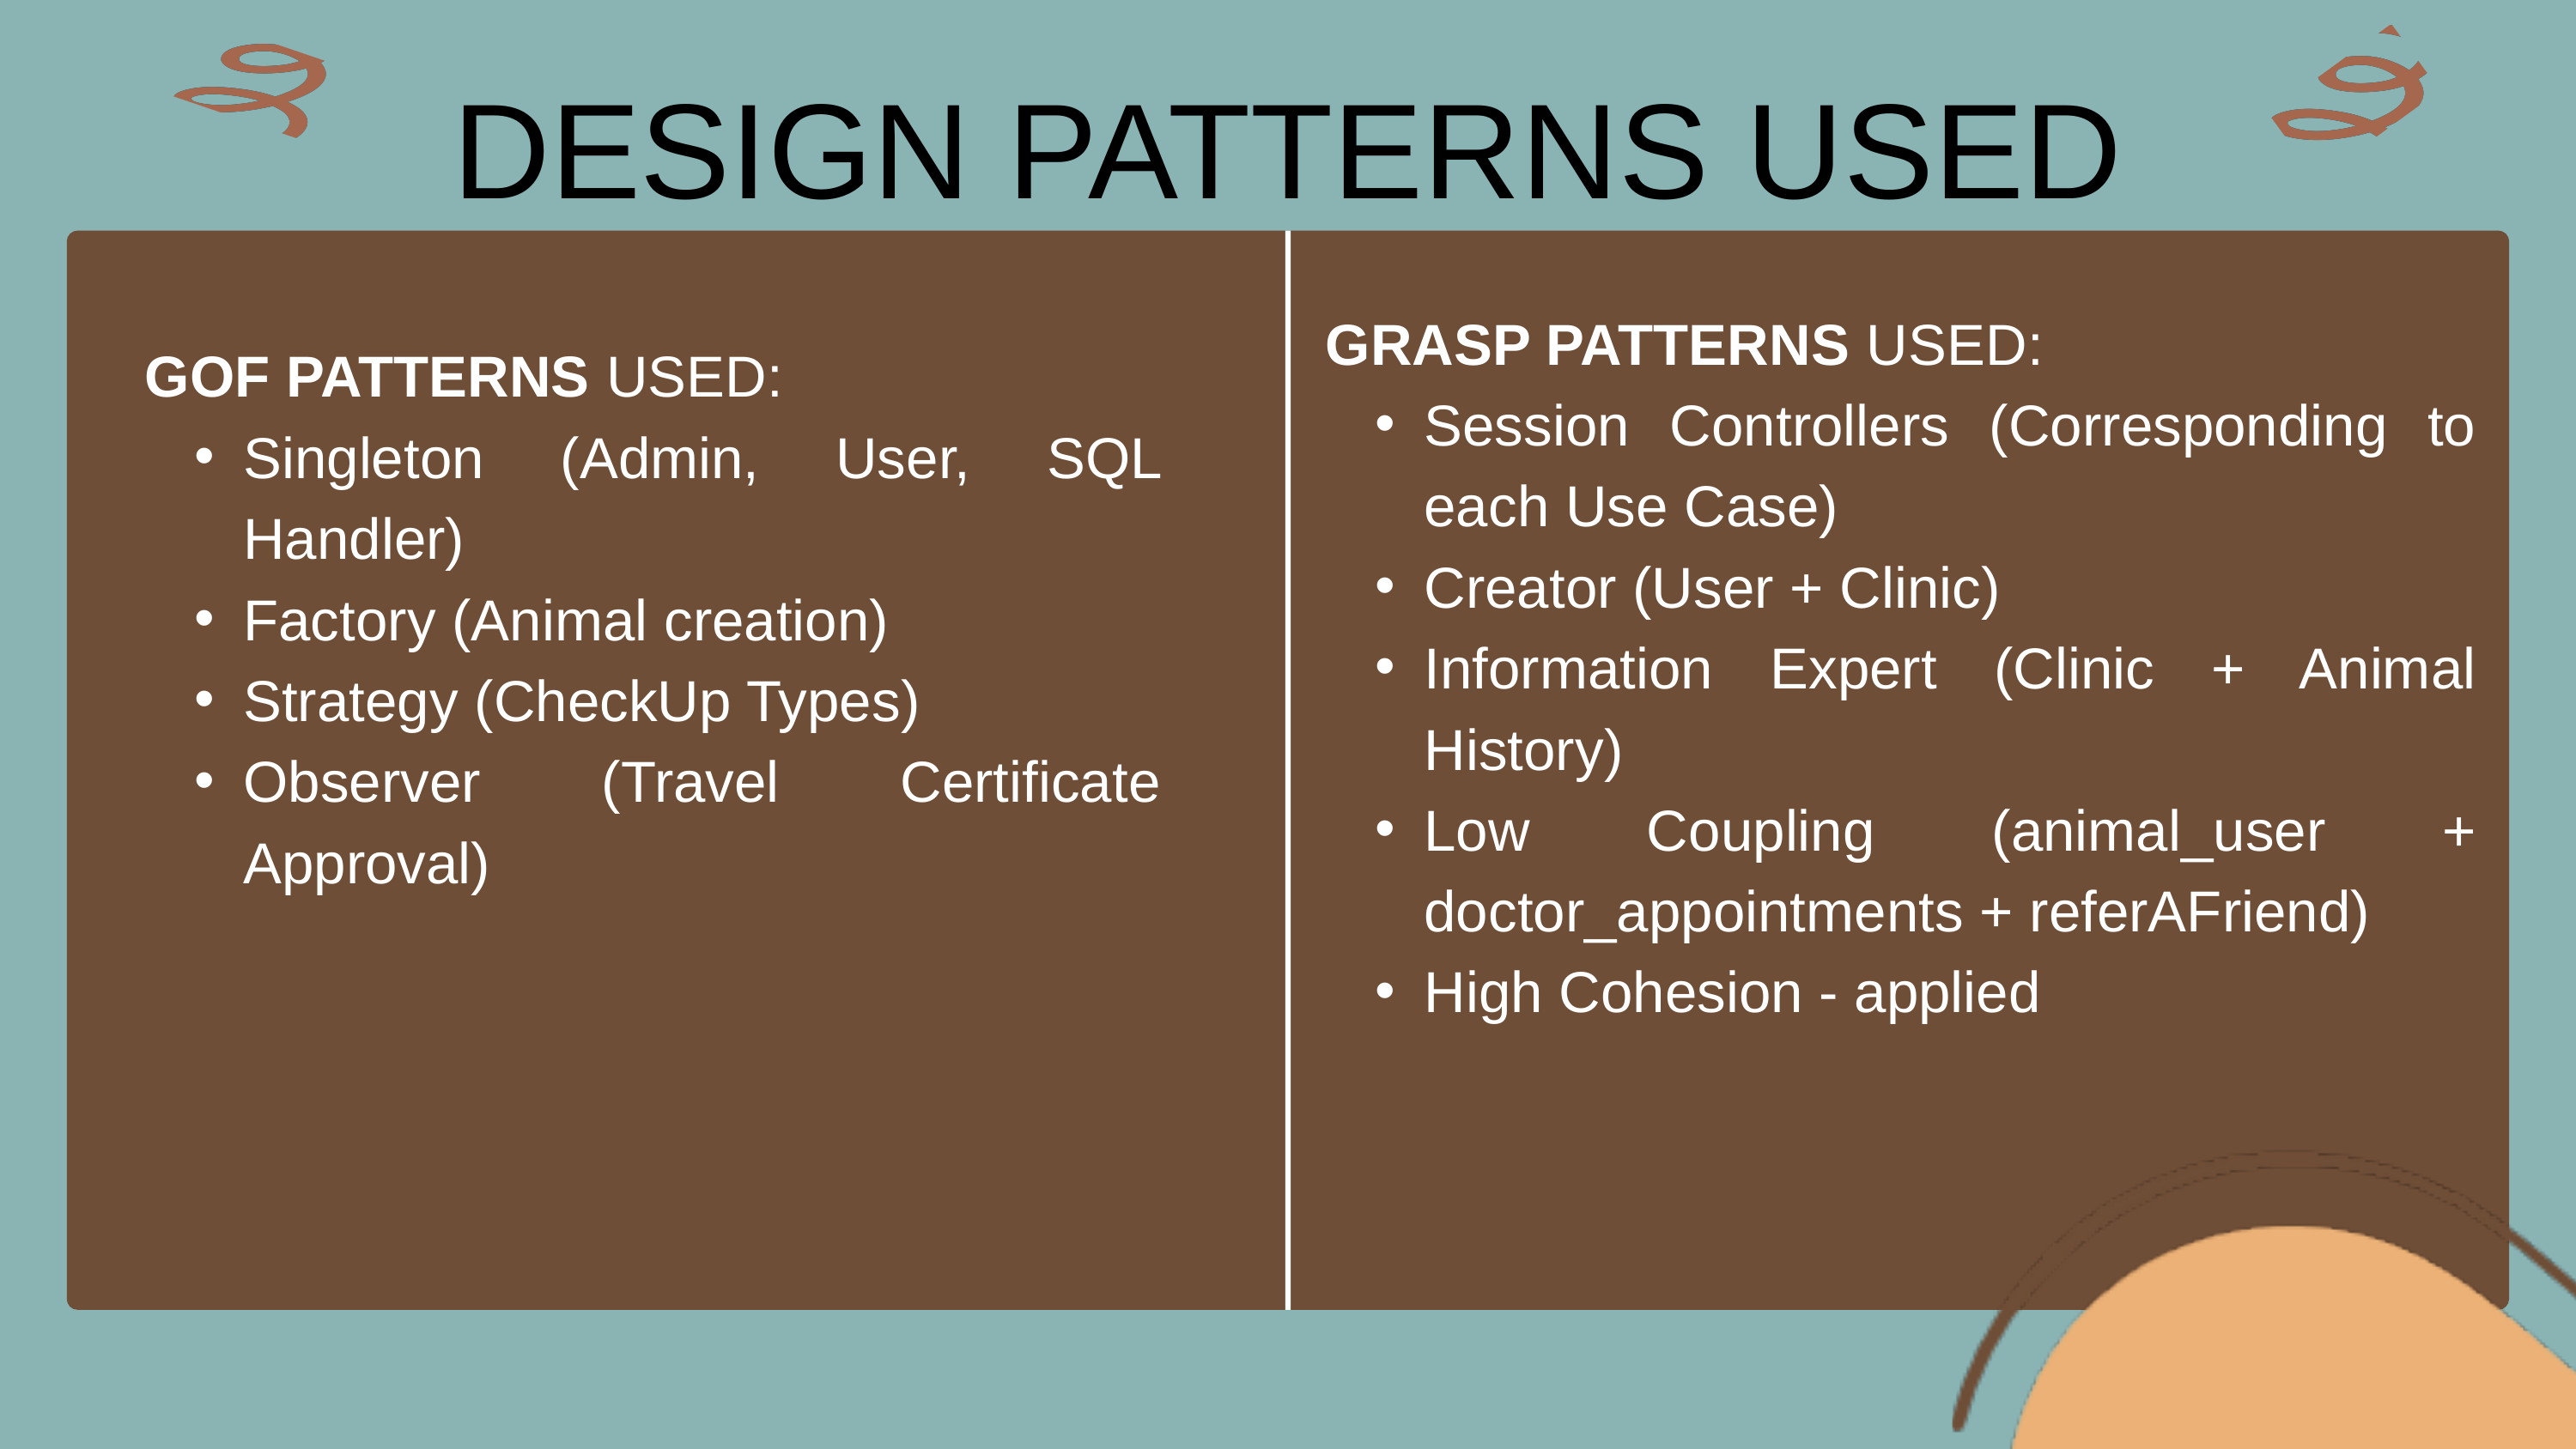

DESIGN PATTERNS USED

GRASP PATTERNS USED:
Session Controllers (Corresponding to each Use Case)
Creator (User + Clinic)
Information Expert (Clinic + Animal History)
Low Coupling (animal_user + doctor_appointments + referAFriend)
High Cohesion - applied
GOF PATTERNS USED:
Singleton (Admin, User, SQL Handler)
Factory (Animal creation)
Strategy (CheckUp Types)
Observer (Travel Certificate Approval)